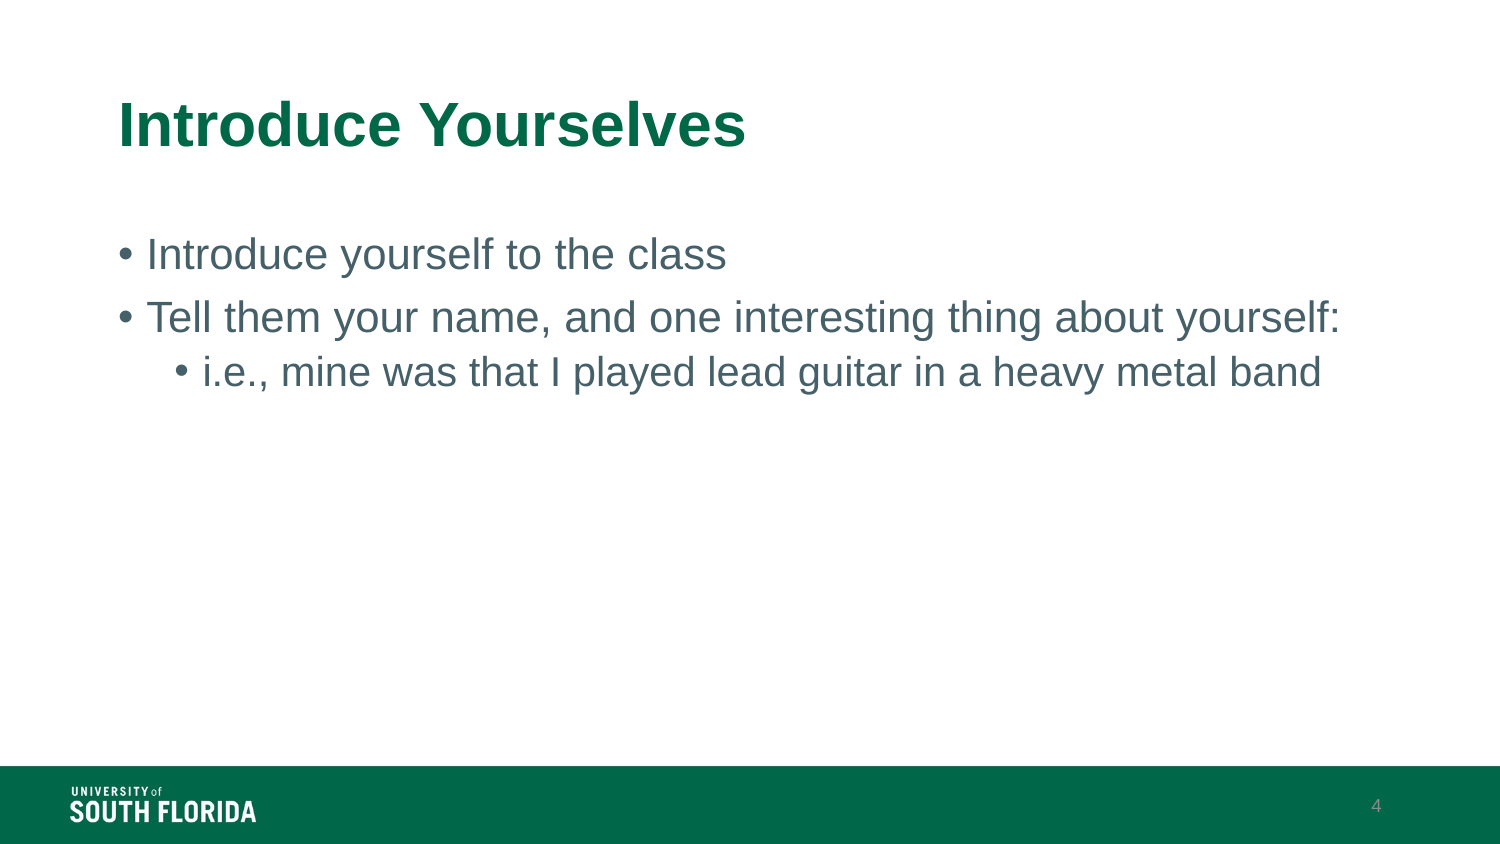

# Introduce Yourselves
Introduce yourself to the class
Tell them your name, and one interesting thing about yourself:
i.e., mine was that I played lead guitar in a heavy metal band
4